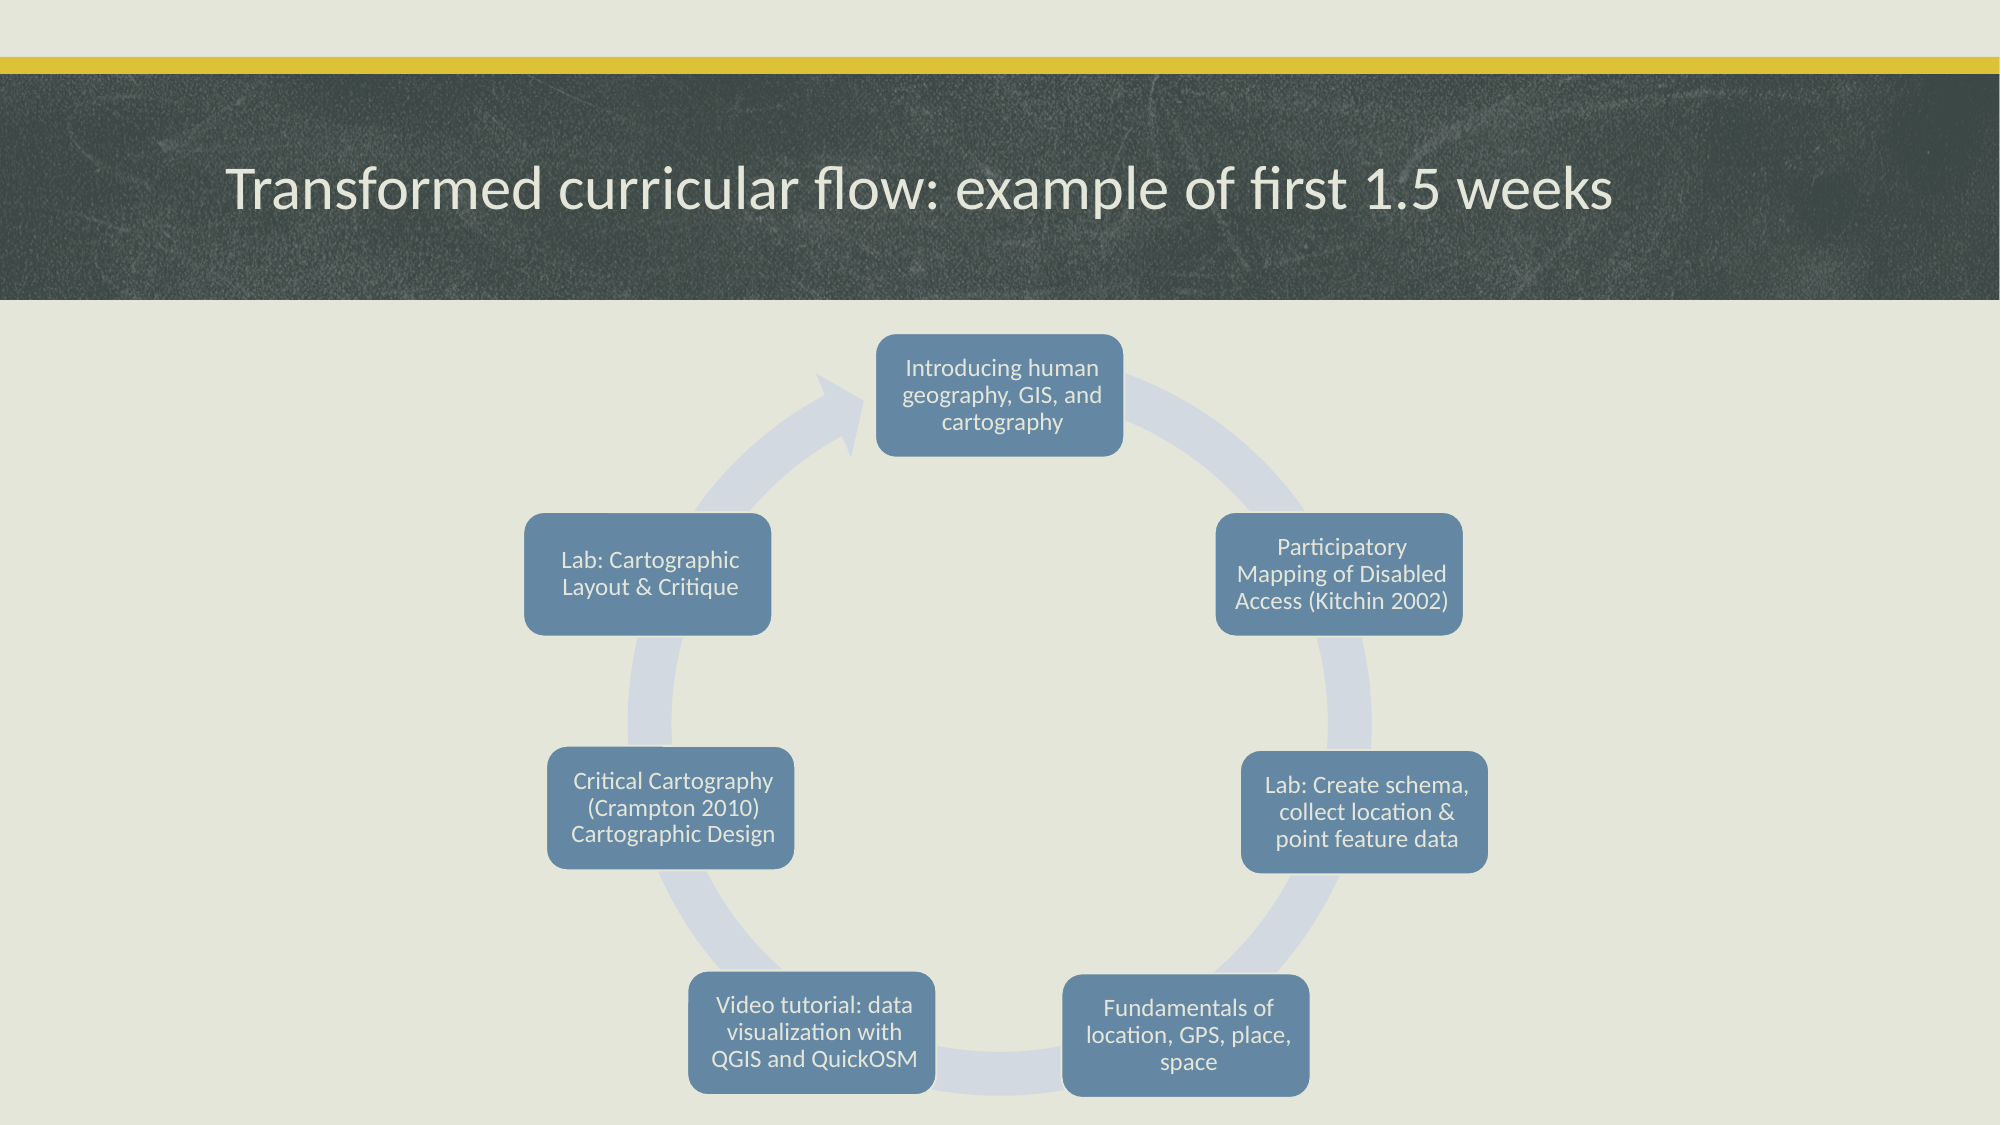

# Transformed curricular flow: example of first 1.5 weeks
Introducing human geography, GIS, and cartography
Participatory Mapping of Disabled Access (Kitchin 2002)
Lab: Create schema, collect location & point feature data
Fundamentals of location, GPS, place, space
Video tutorial: data visualization with QGIS and QuickOSM
Critical Cartography (Crampton 2010)
Cartographic Design
Lab: Cartographic Layout & Critique
6. Independent Exam: solve spatial word problem with given data